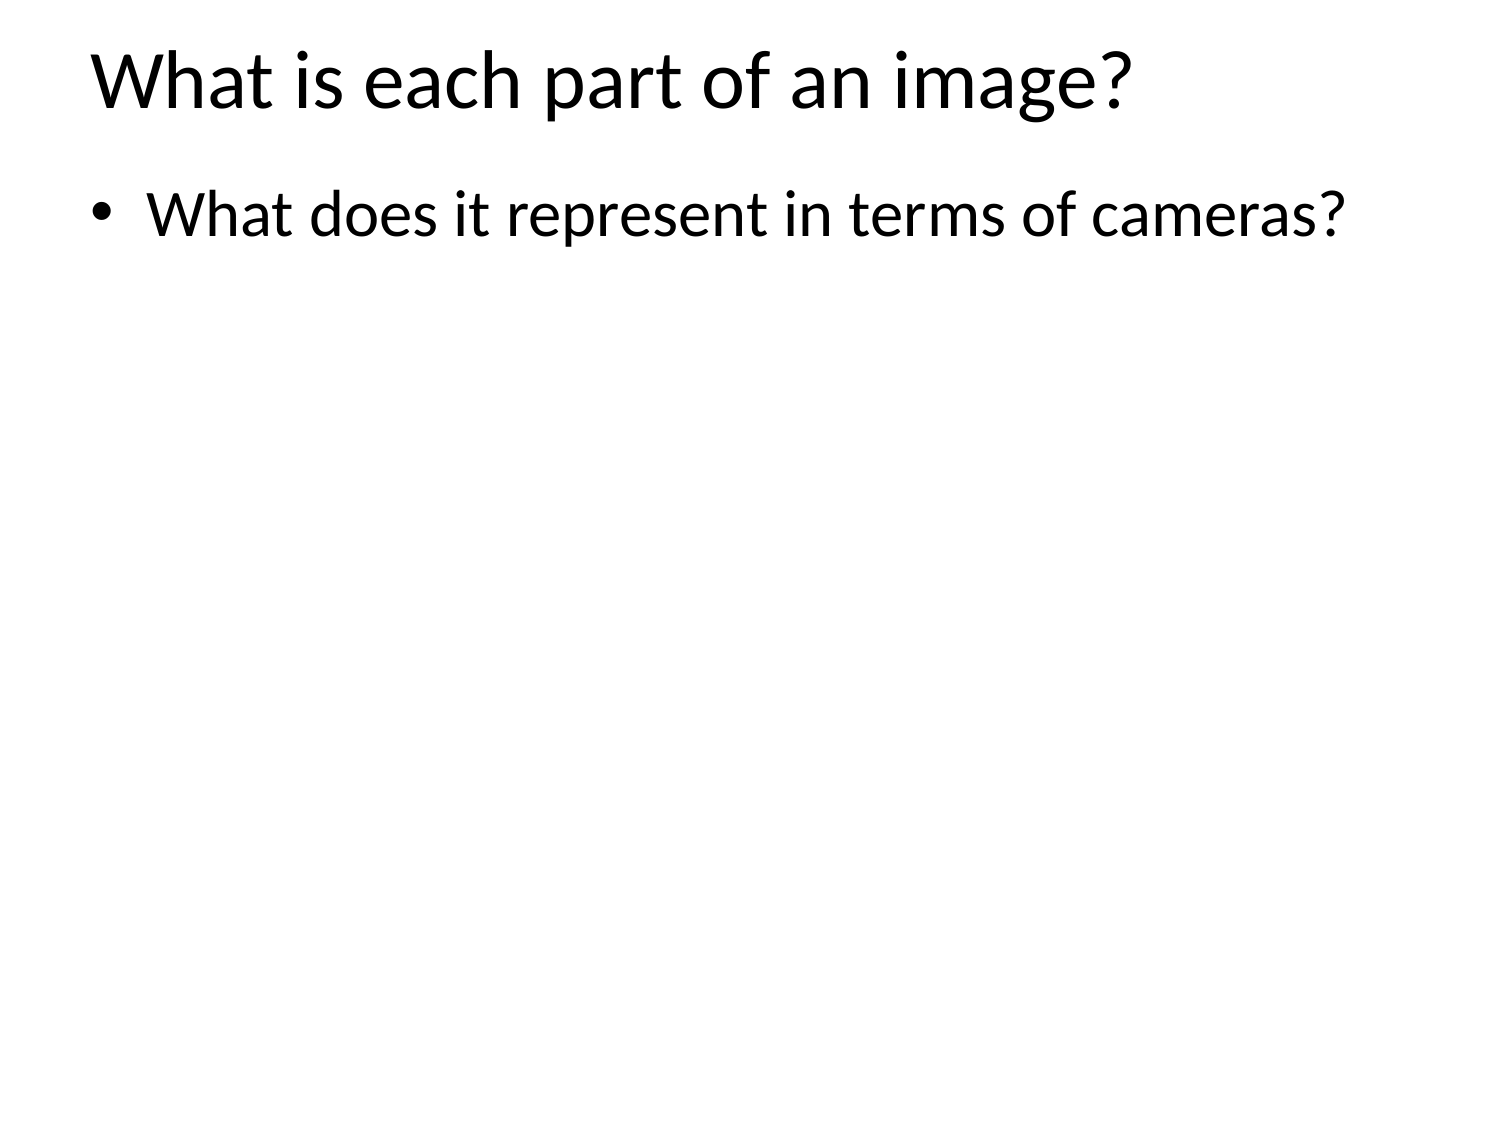

# What is each part of an image?
What does it represent in terms of cameras?